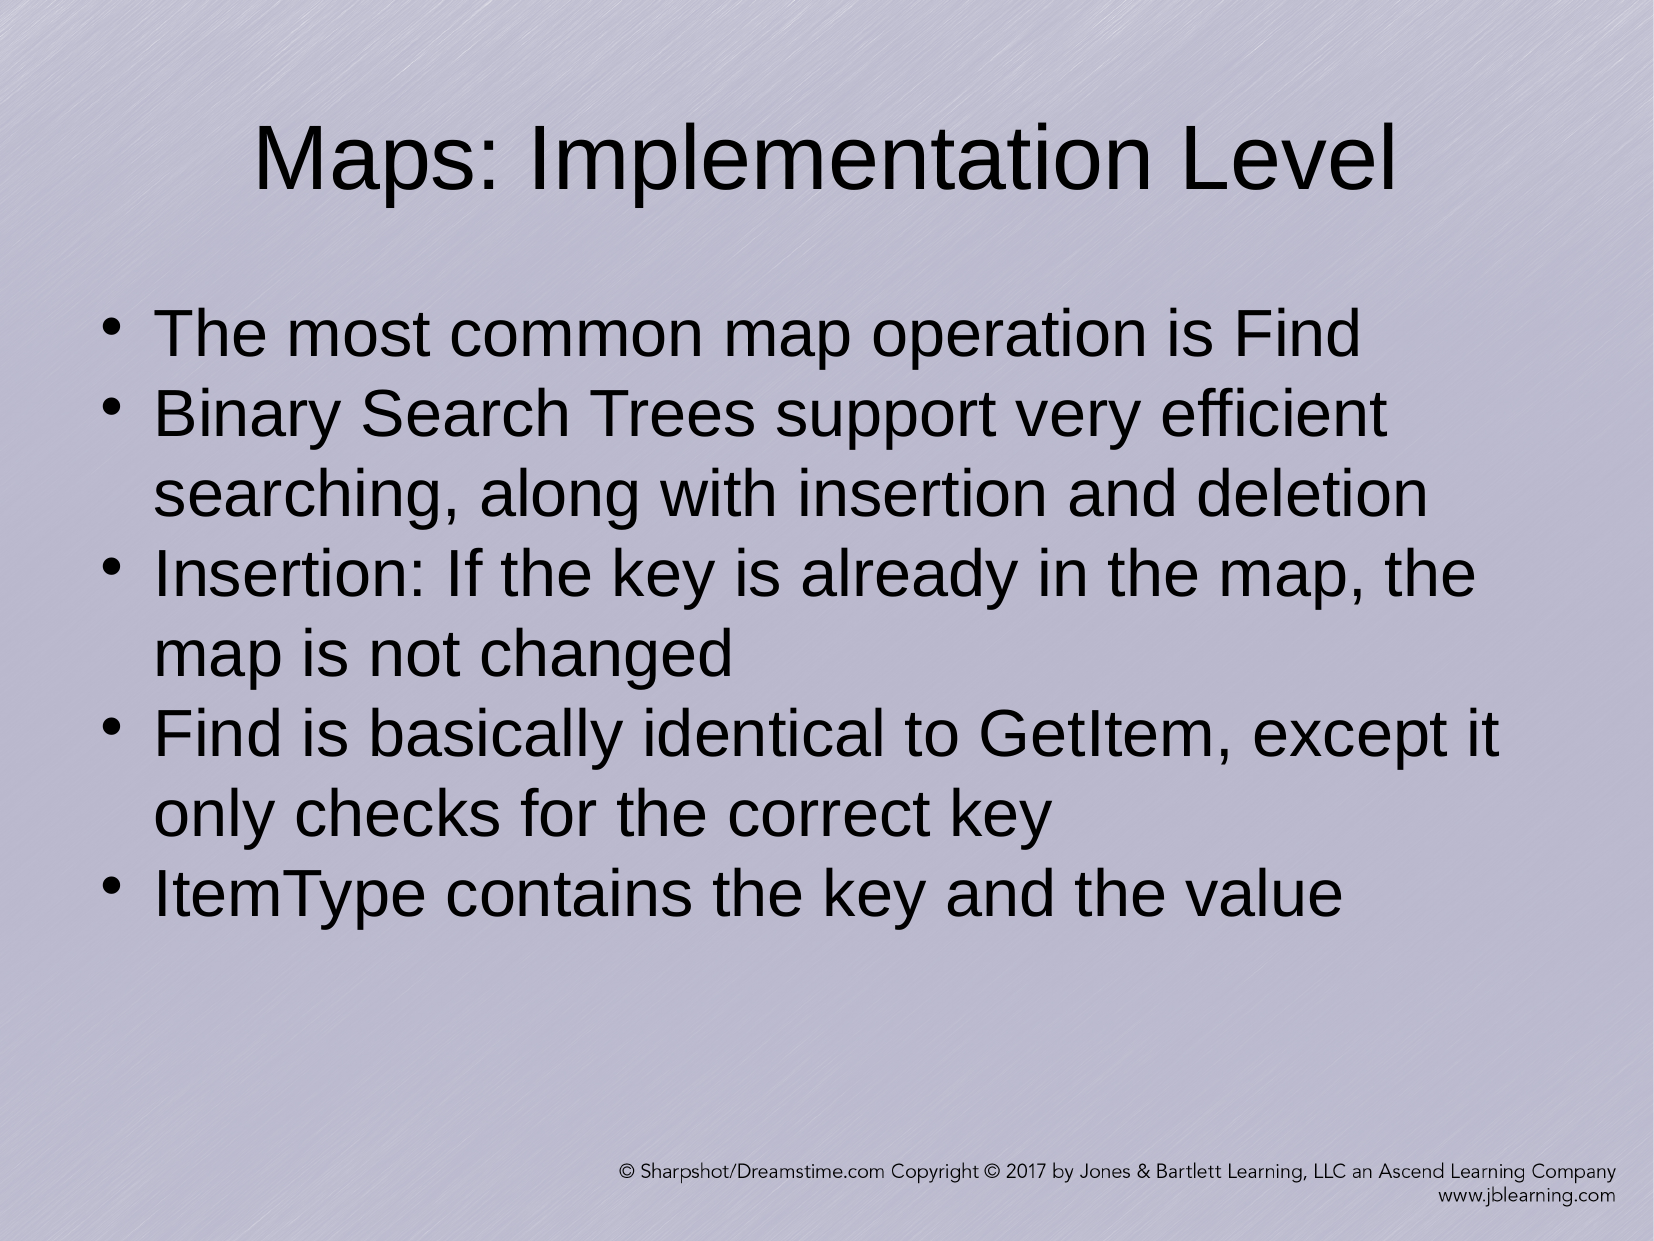

Maps: Implementation Level
The most common map operation is Find
Binary Search Trees support very efficient searching, along with insertion and deletion
Insertion: If the key is already in the map, the map is not changed
Find is basically identical to GetItem, except it only checks for the correct key
ItemType contains the key and the value